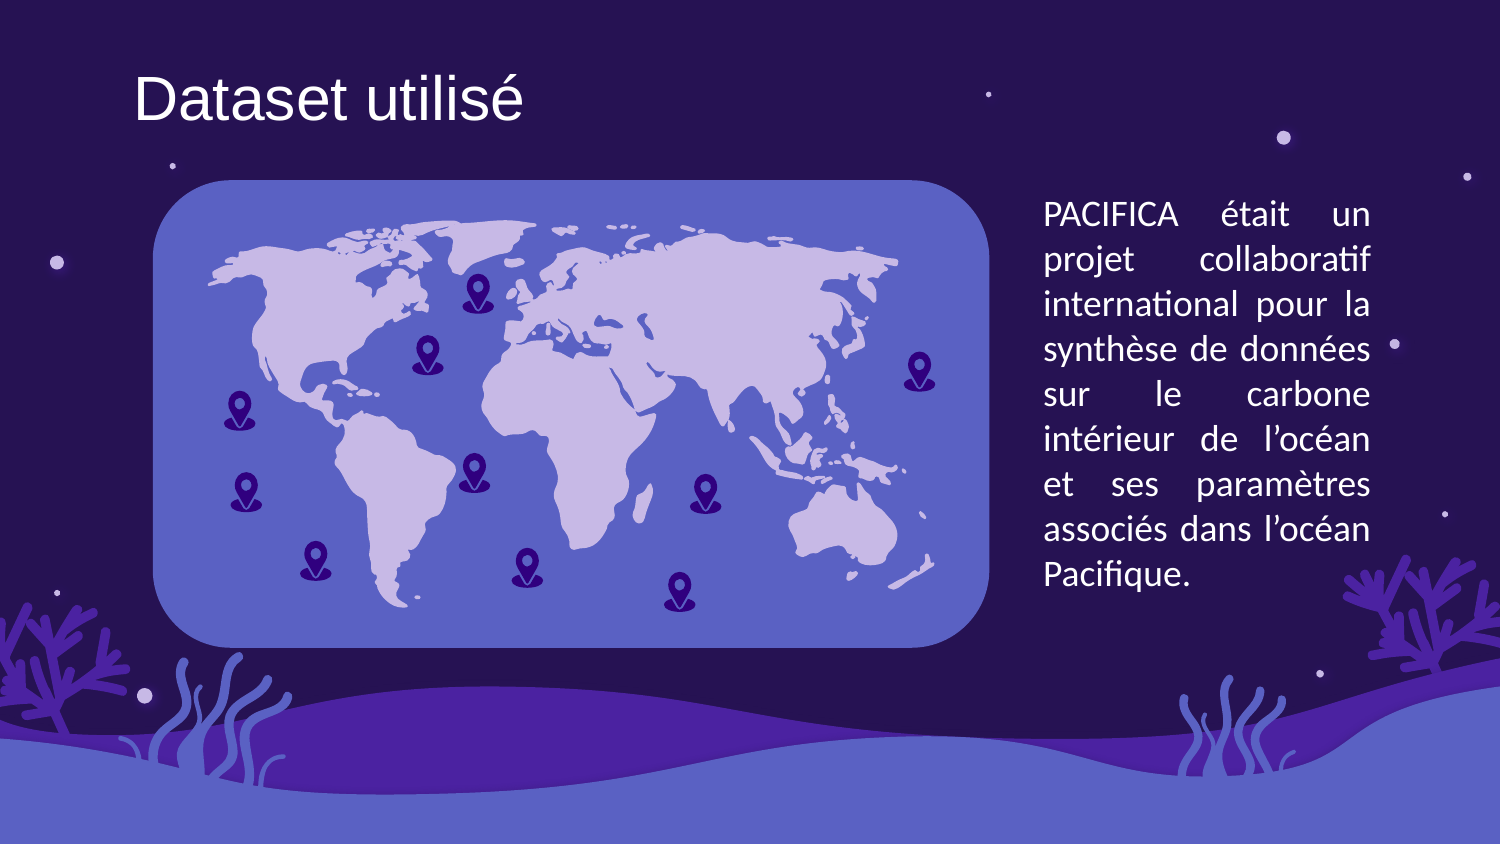

# Dataset utilisé

PACIFICA était un projet collaboratif international pour la synthèse de données sur le carbone intérieur de l’océan et ses paramètres associés dans l’océan Pacifique.